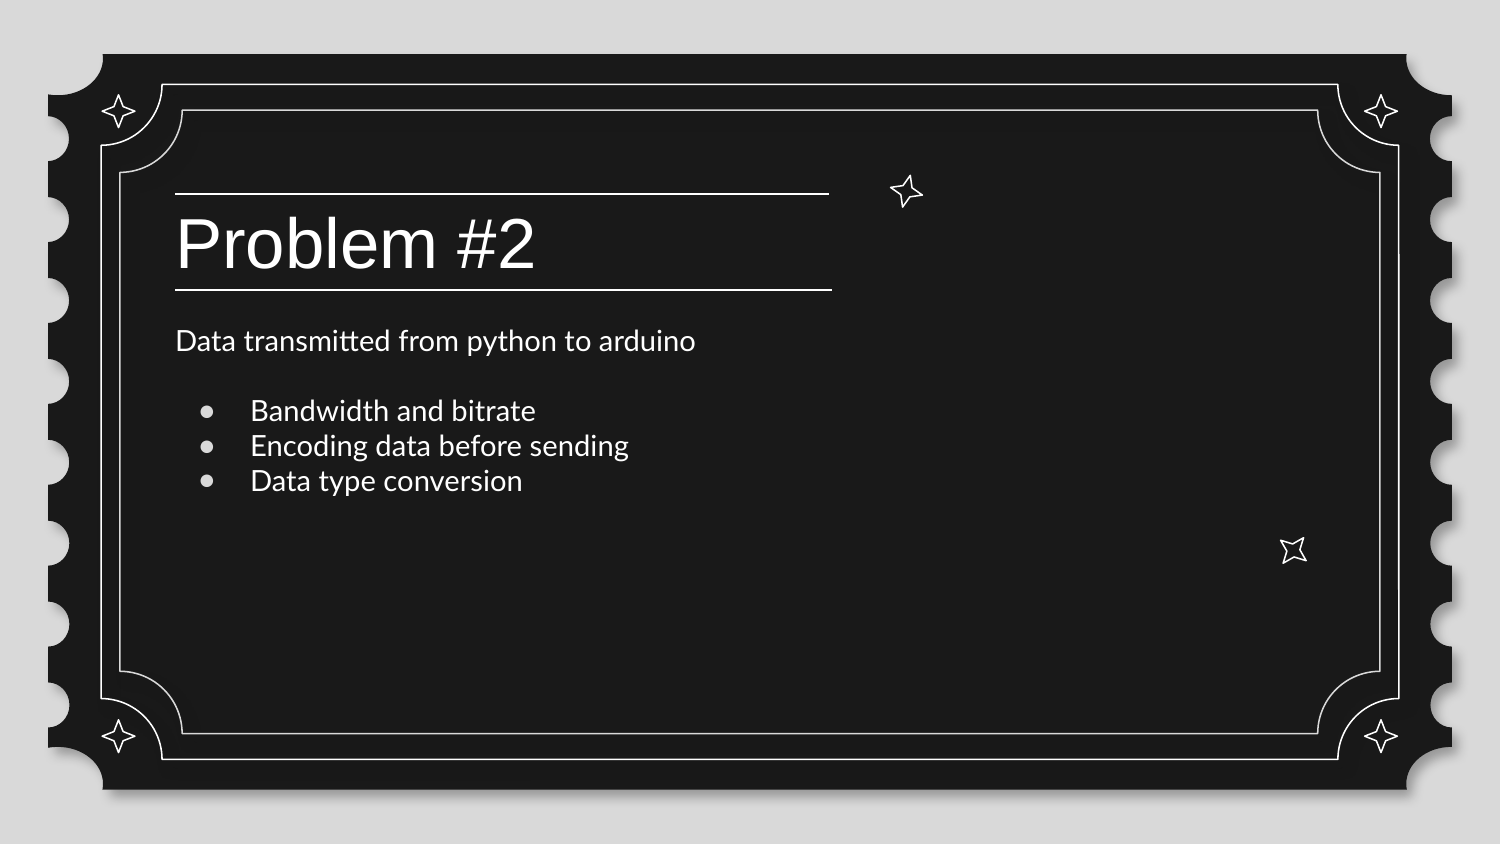

# Problem #2
Data transmitted from python to arduino

Bandwidth and bitrate
Encoding data before sending
Data type conversion